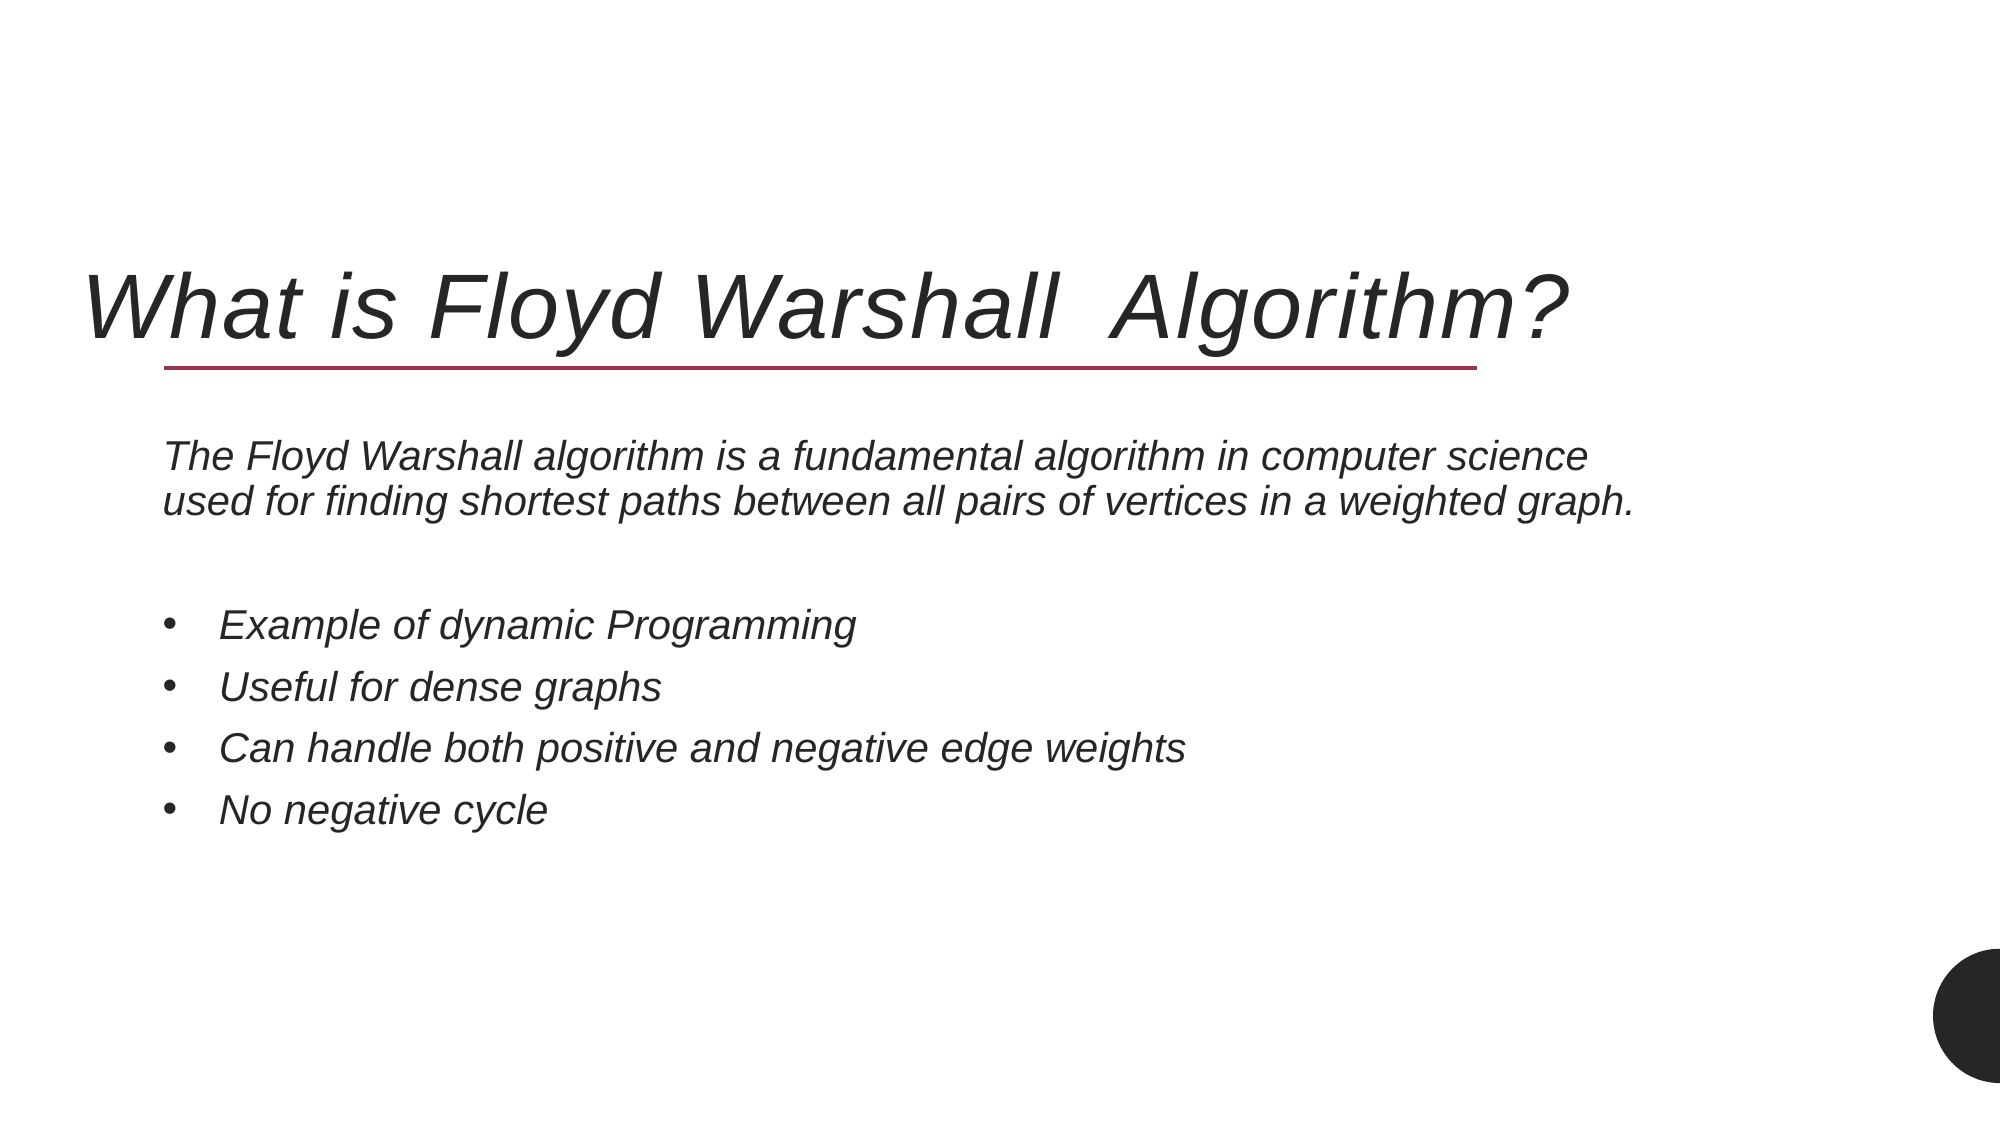

# What is Floyd Warshall  Algorithm?
The Floyd Warshall algorithm is a fundamental algorithm in computer science used for finding shortest paths between all pairs of vertices in a weighted graph.

Example of dynamic Programming
Useful for dense graphs
Can handle both positive and negative edge weights
No negative cycle